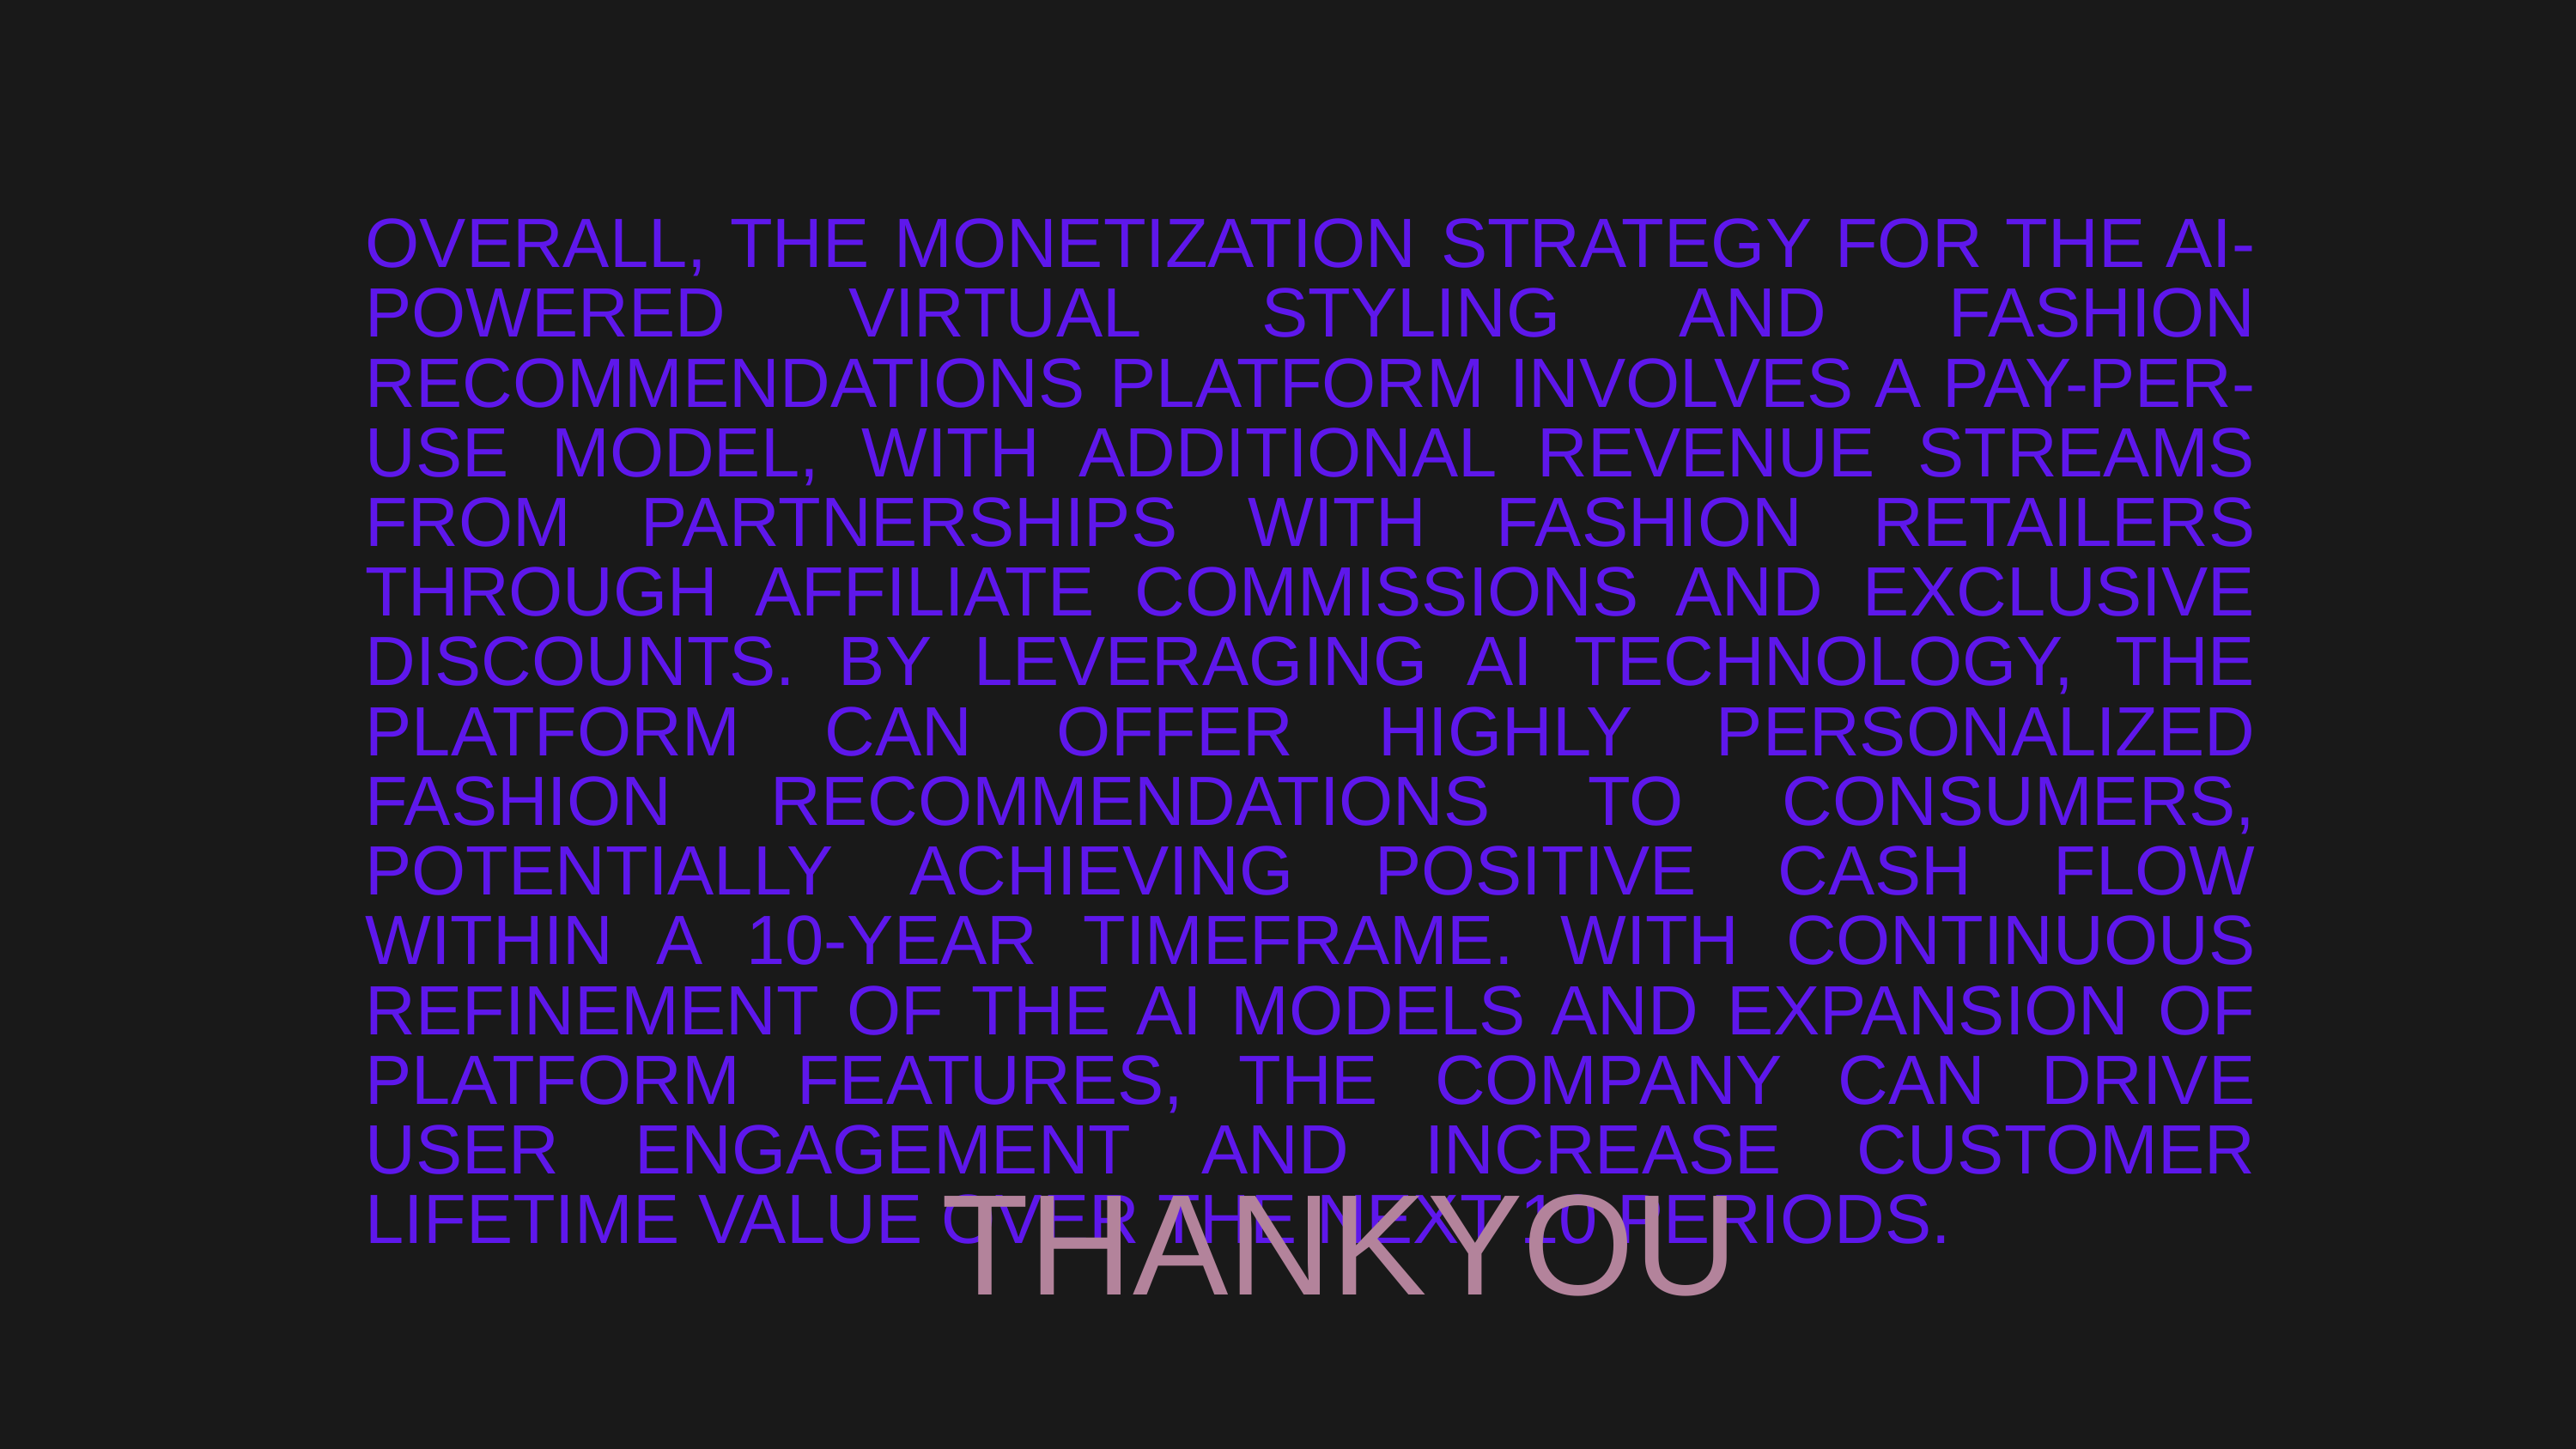

OVERALL, THE MONETIZATION STRATEGY FOR THE AI-POWERED VIRTUAL STYLING AND FASHION RECOMMENDATIONS PLATFORM INVOLVES A PAY-PER-USE MODEL, WITH ADDITIONAL REVENUE STREAMS FROM PARTNERSHIPS WITH FASHION RETAILERS THROUGH AFFILIATE COMMISSIONS AND EXCLUSIVE DISCOUNTS. BY LEVERAGING AI TECHNOLOGY, THE PLATFORM CAN OFFER HIGHLY PERSONALIZED FASHION RECOMMENDATIONS TO CONSUMERS, POTENTIALLY ACHIEVING POSITIVE CASH FLOW WITHIN A 10-YEAR TIMEFRAME. WITH CONTINUOUS REFINEMENT OF THE AI MODELS AND EXPANSION OF PLATFORM FEATURES, THE COMPANY CAN DRIVE USER ENGAGEMENT AND INCREASE CUSTOMER LIFETIME VALUE OVER THE NEXT 10 PERIODS.
THANKYOU